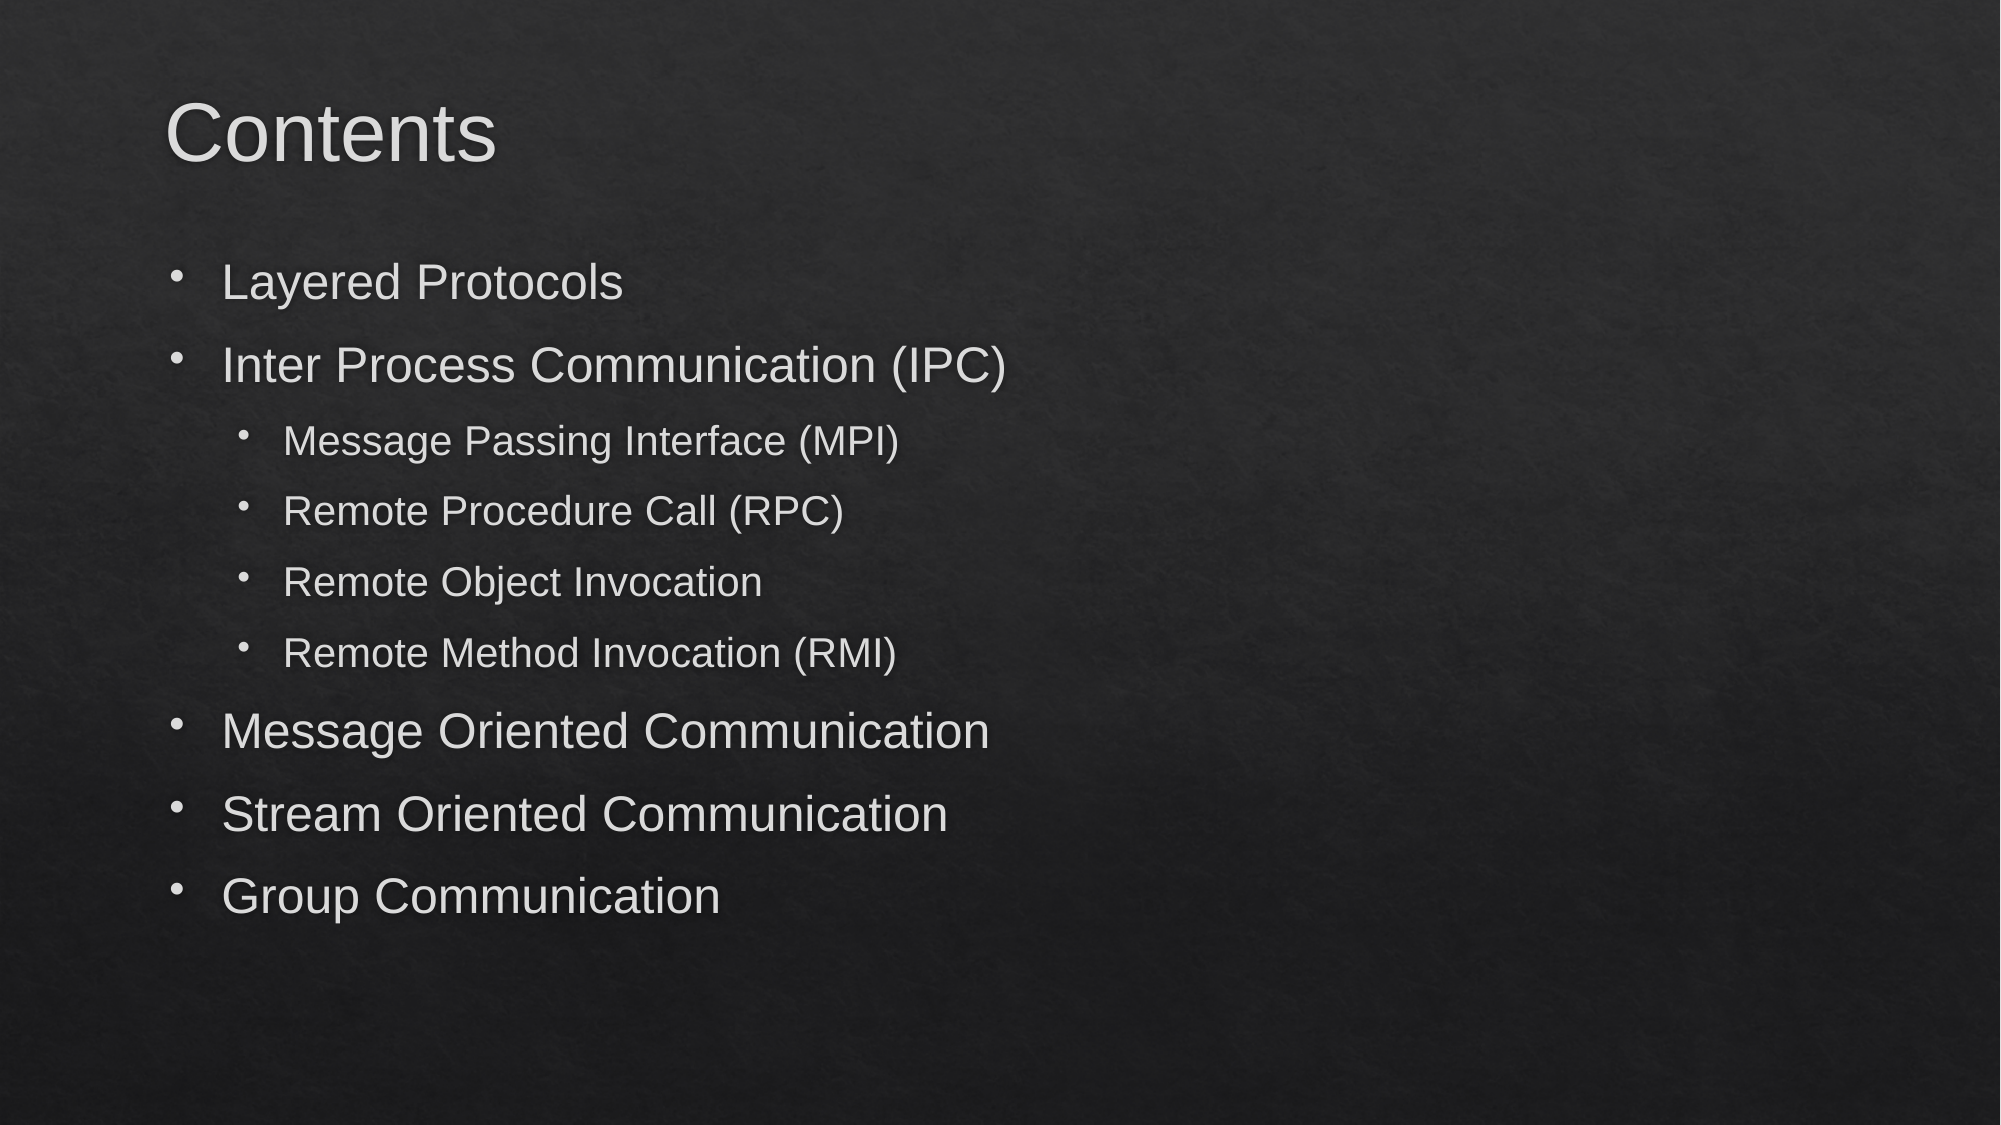

# Contents
Layered Protocols
Inter Process Communication (IPC)
Message Passing Interface (MPI)
Remote Procedure Call (RPC)
Remote Object Invocation
Remote Method Invocation (RMI)
Message Oriented Communication
Stream Oriented Communication
Group Communication